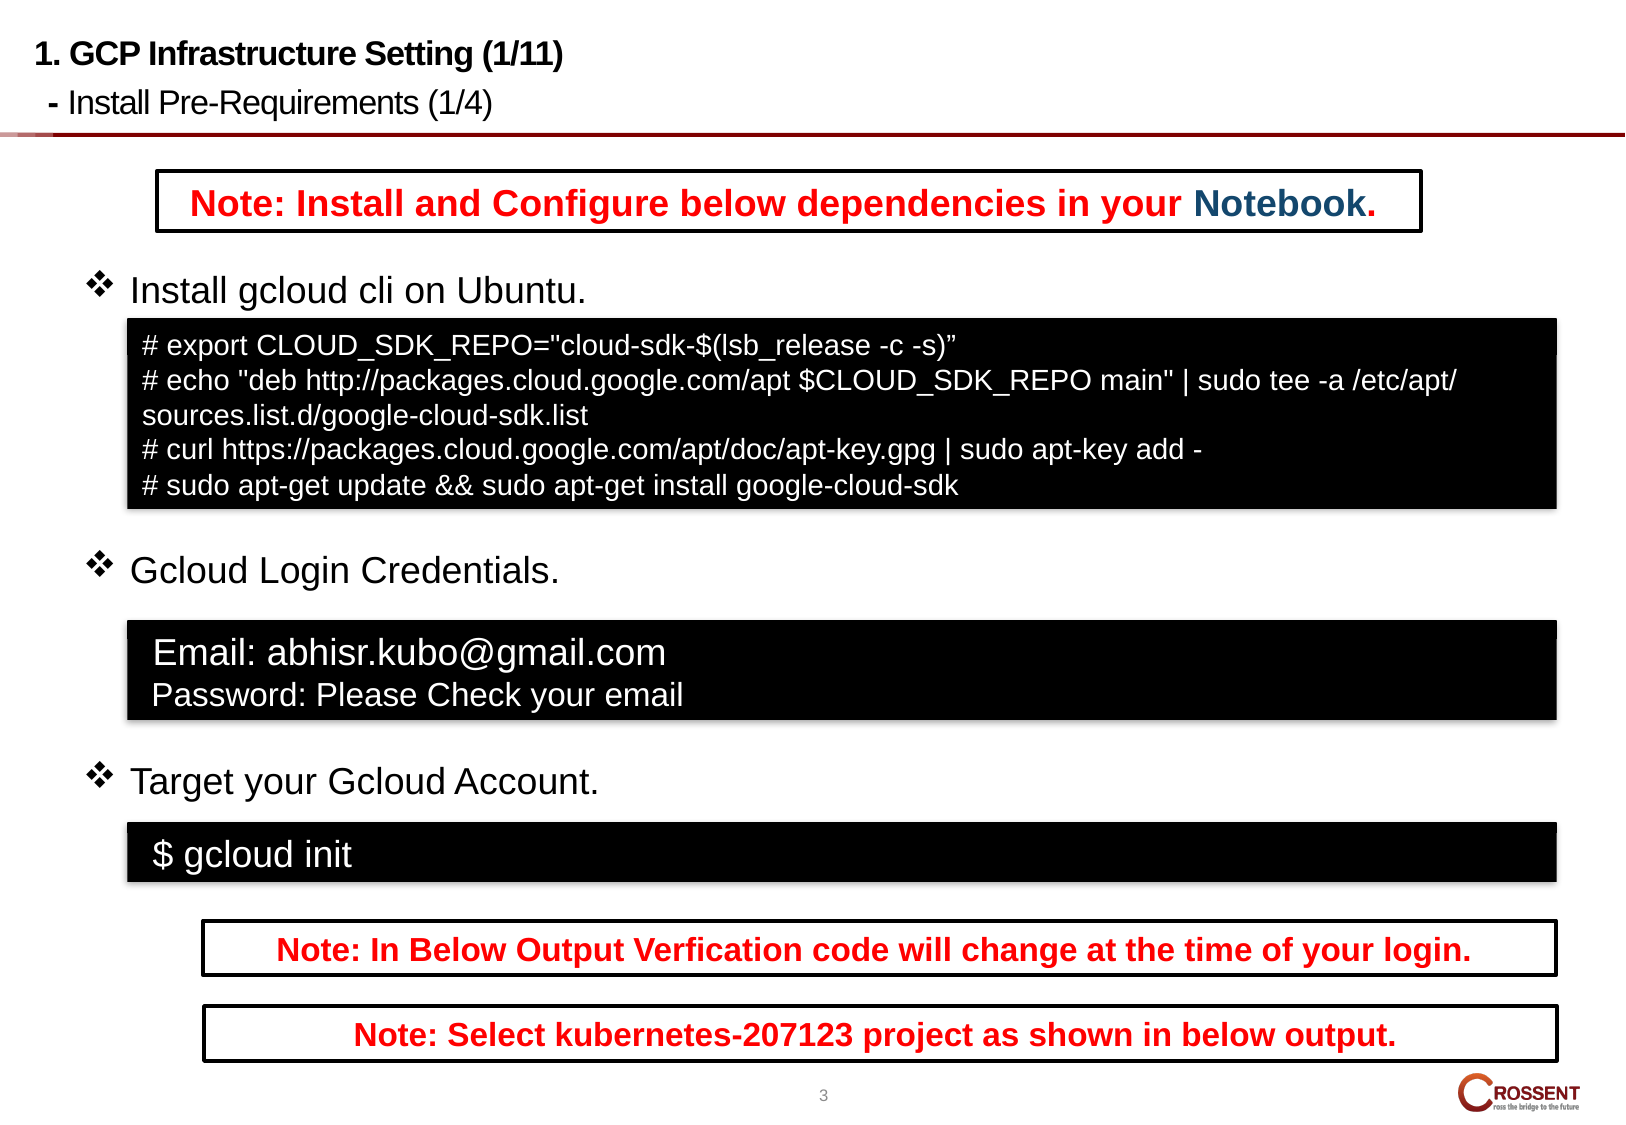

# 1. GCP Infrastructure Setting (1/11) - Install Pre-Requirements (1/4)
Note: Install and Configure below dependencies in your Notebook.
Install gcloud cli on Ubuntu.

# export CLOUD_SDK_REPO="cloud-sdk-$(lsb_release -c -s)”
# echo "deb http://packages.cloud.google.com/apt $CLOUD_SDK_REPO main" | sudo tee -a /etc/apt/sources.list.d/google-cloud-sdk.list
# curl https://packages.cloud.google.com/apt/doc/apt-key.gpg | sudo apt-key add - # sudo apt-get update && sudo apt-get install google-cloud-sdk
Gcloud Login Credentials.

 Email: abhisr.kubo@gmail.com
 Password: Please Check your email
Target your Gcloud Account.
 $ gcloud init
Note: In Below Output Verfication code will change at the time of your login.
Note: Select kubernetes-207123 project as shown in below output.